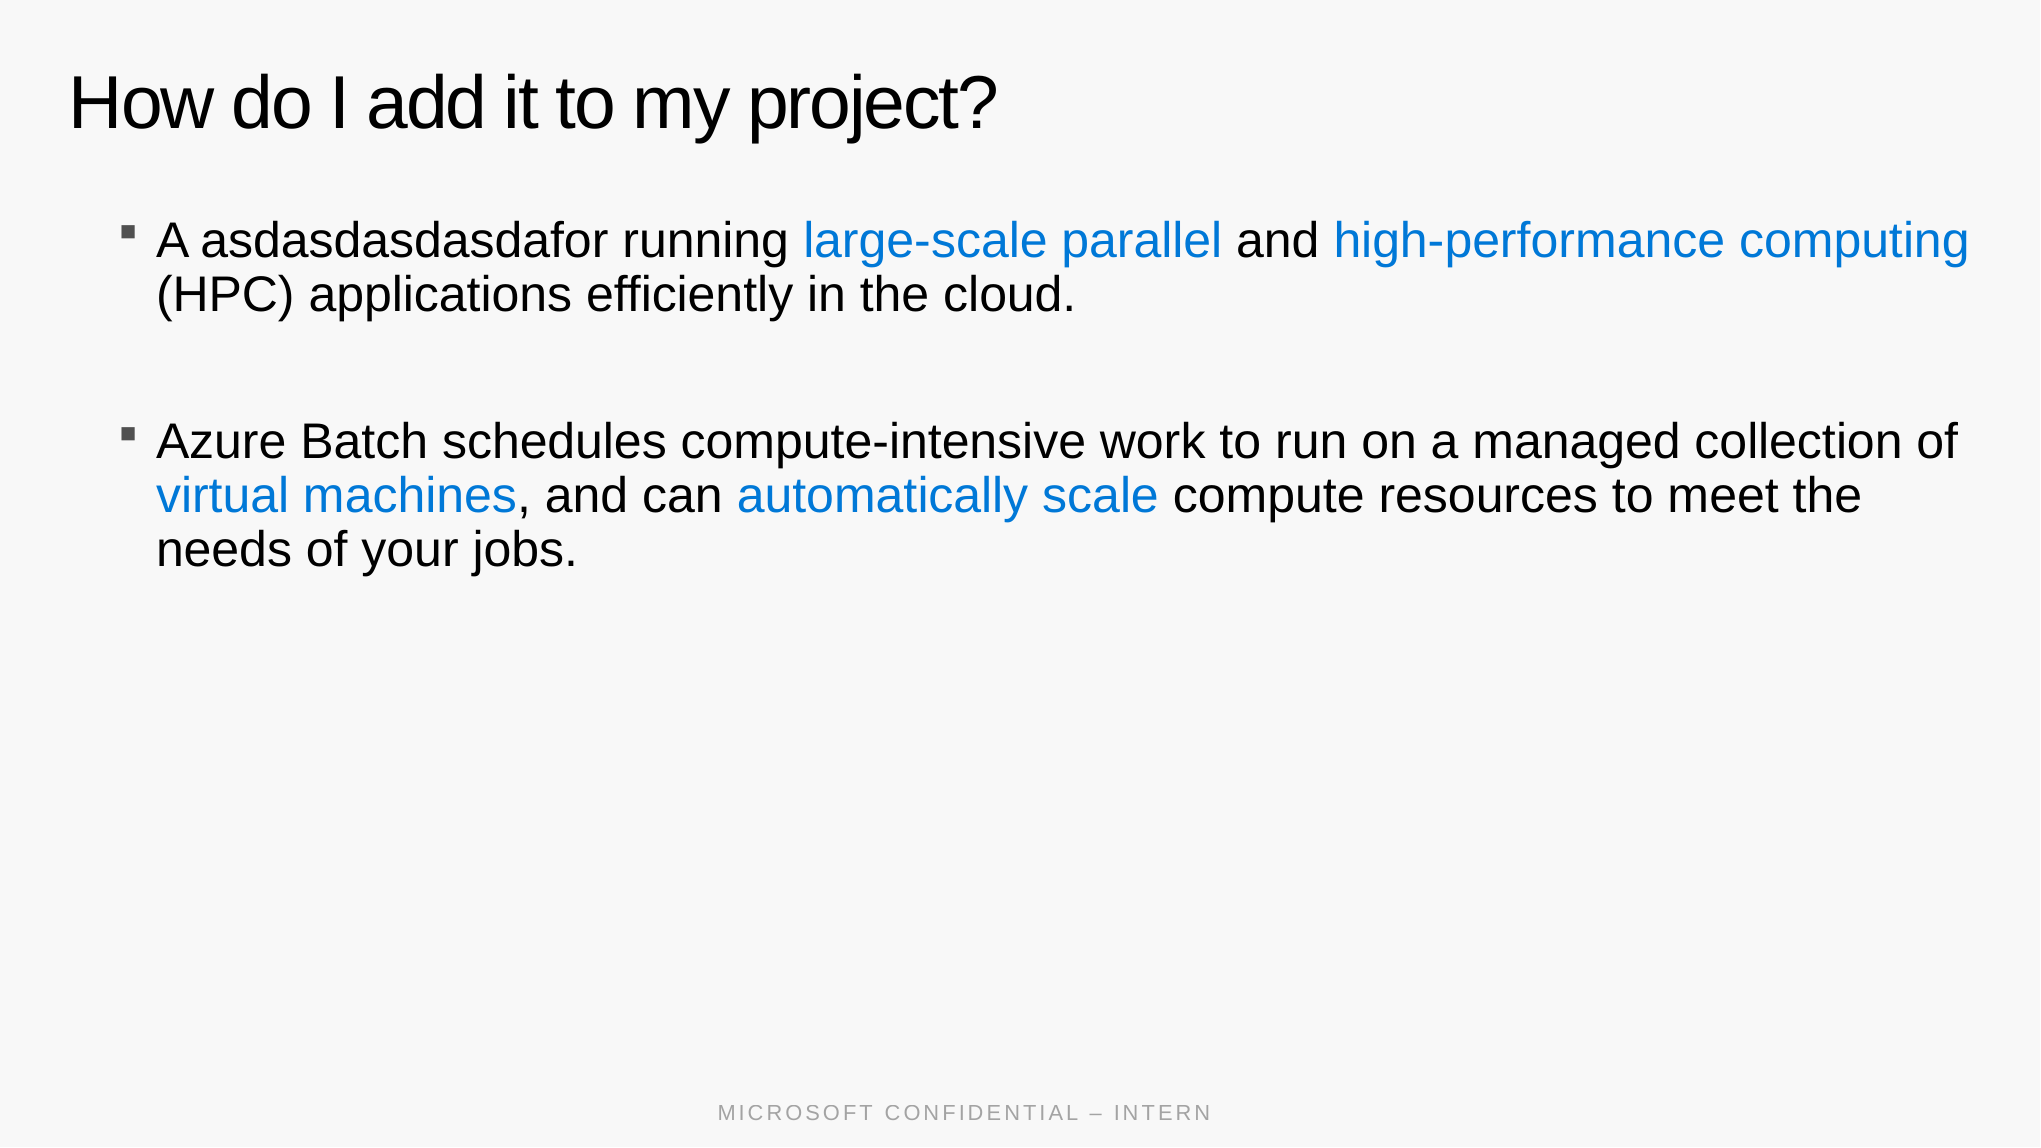

# How do I add it to my project?
A asdasdasdasdafor running large-scale parallel and high-performance computing (HPC) applications efficiently in the cloud.

Azure Batch schedules compute-intensive work to run on a managed collection of virtual machines, and can automatically scale compute resources to meet the needs of your jobs.